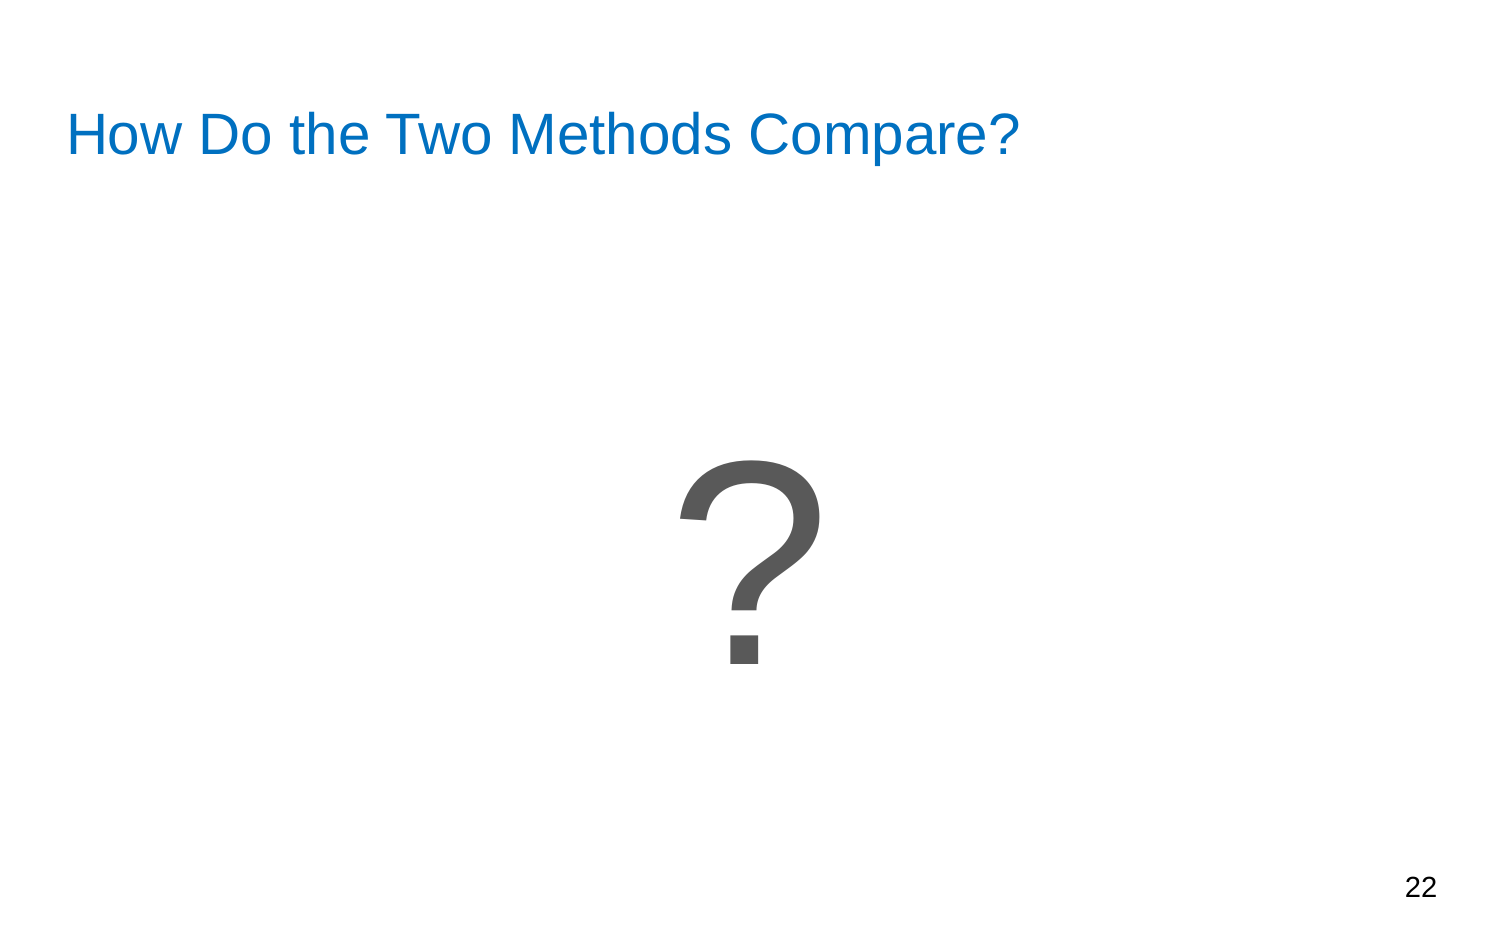

# How Do the Two Methods Compare?
?
22